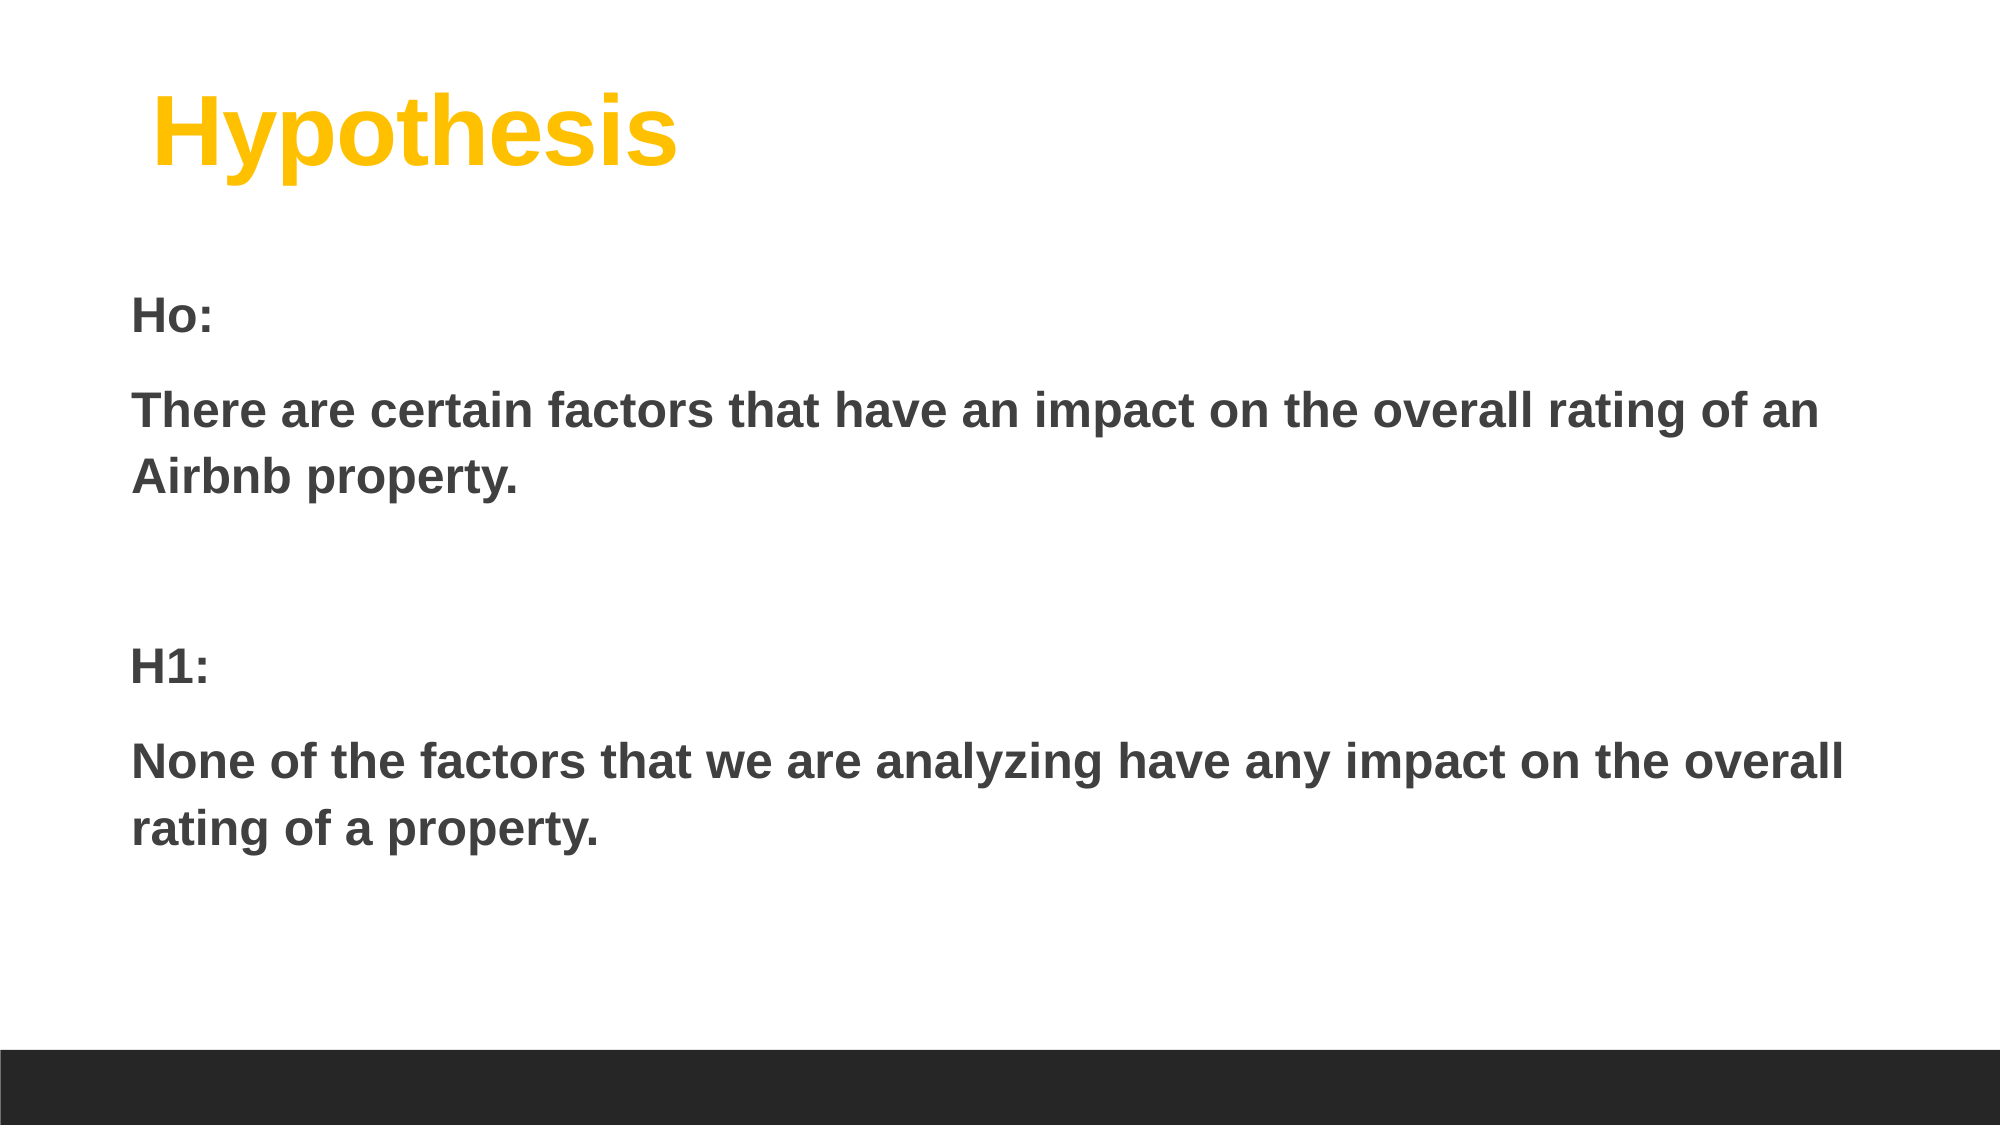

Hypothesis
Ho:
There are certain factors that have an impact on the overall rating of an Airbnb property.

 H1:
None of the factors that we are analyzing have any impact on the overall rating of a property.